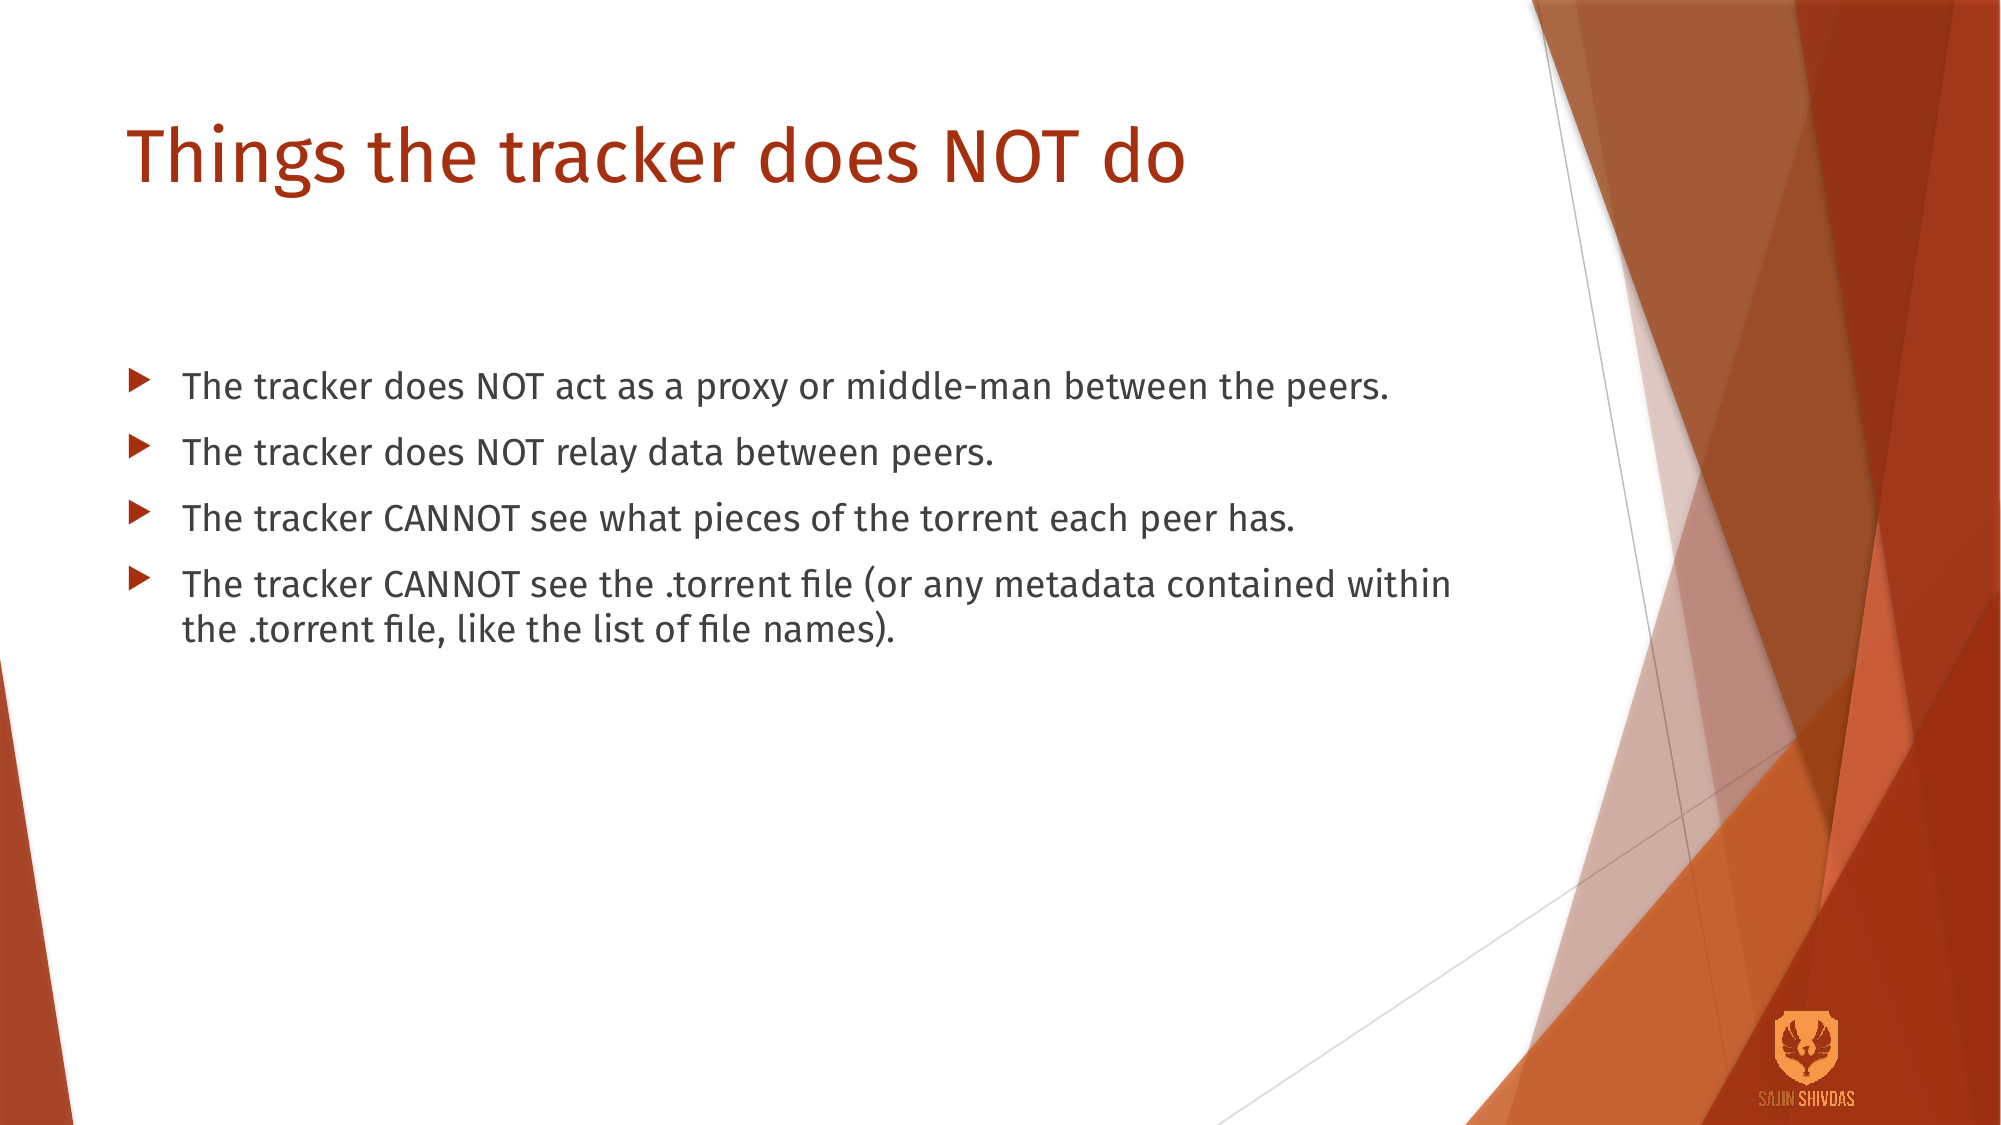

# Things the tracker does NOT do
The tracker does NOT act as a proxy or middle-man between the peers.
The tracker does NOT relay data between peers.
The tracker CANNOT see what pieces of the torrent each peer has.
The tracker CANNOT see the .torrent file (or any metadata contained within the .torrent file, like the list of file names).